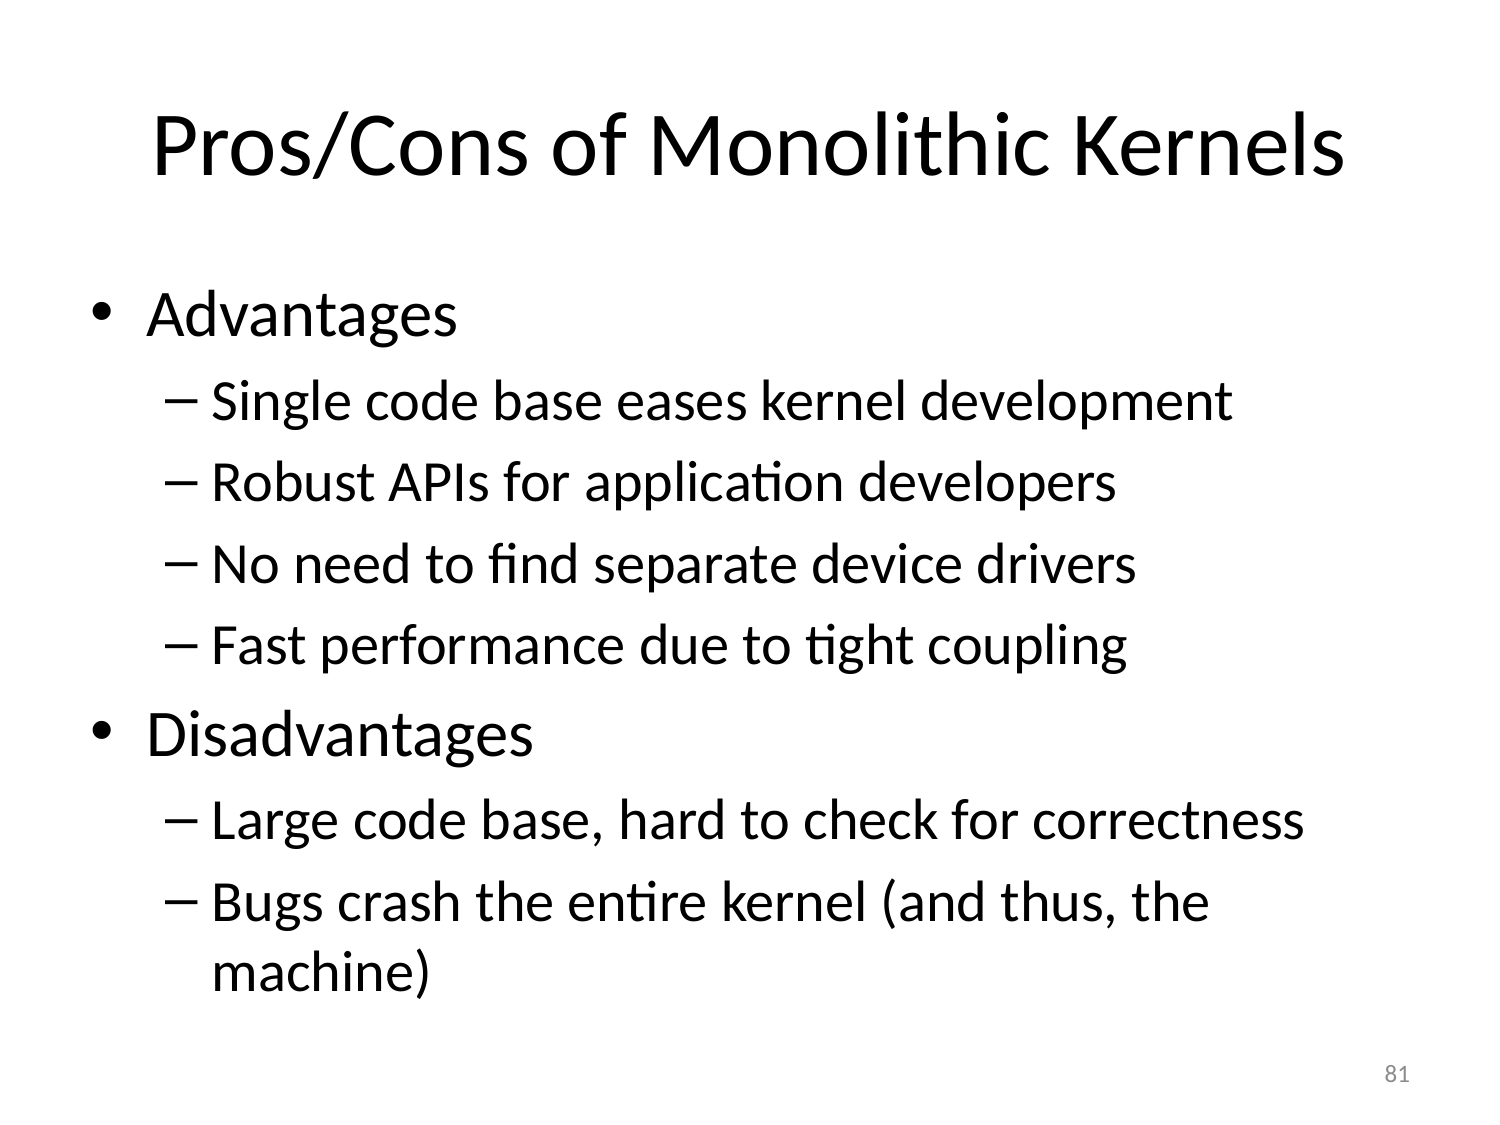

# Pros/Cons of Monolithic Kernels
Advantages
Single code base eases kernel development
Robust APIs for application developers
No need to find separate device drivers
Fast performance due to tight coupling
Disadvantages
Large code base, hard to check for correctness
Bugs crash the entire kernel (and thus, the machine)
81